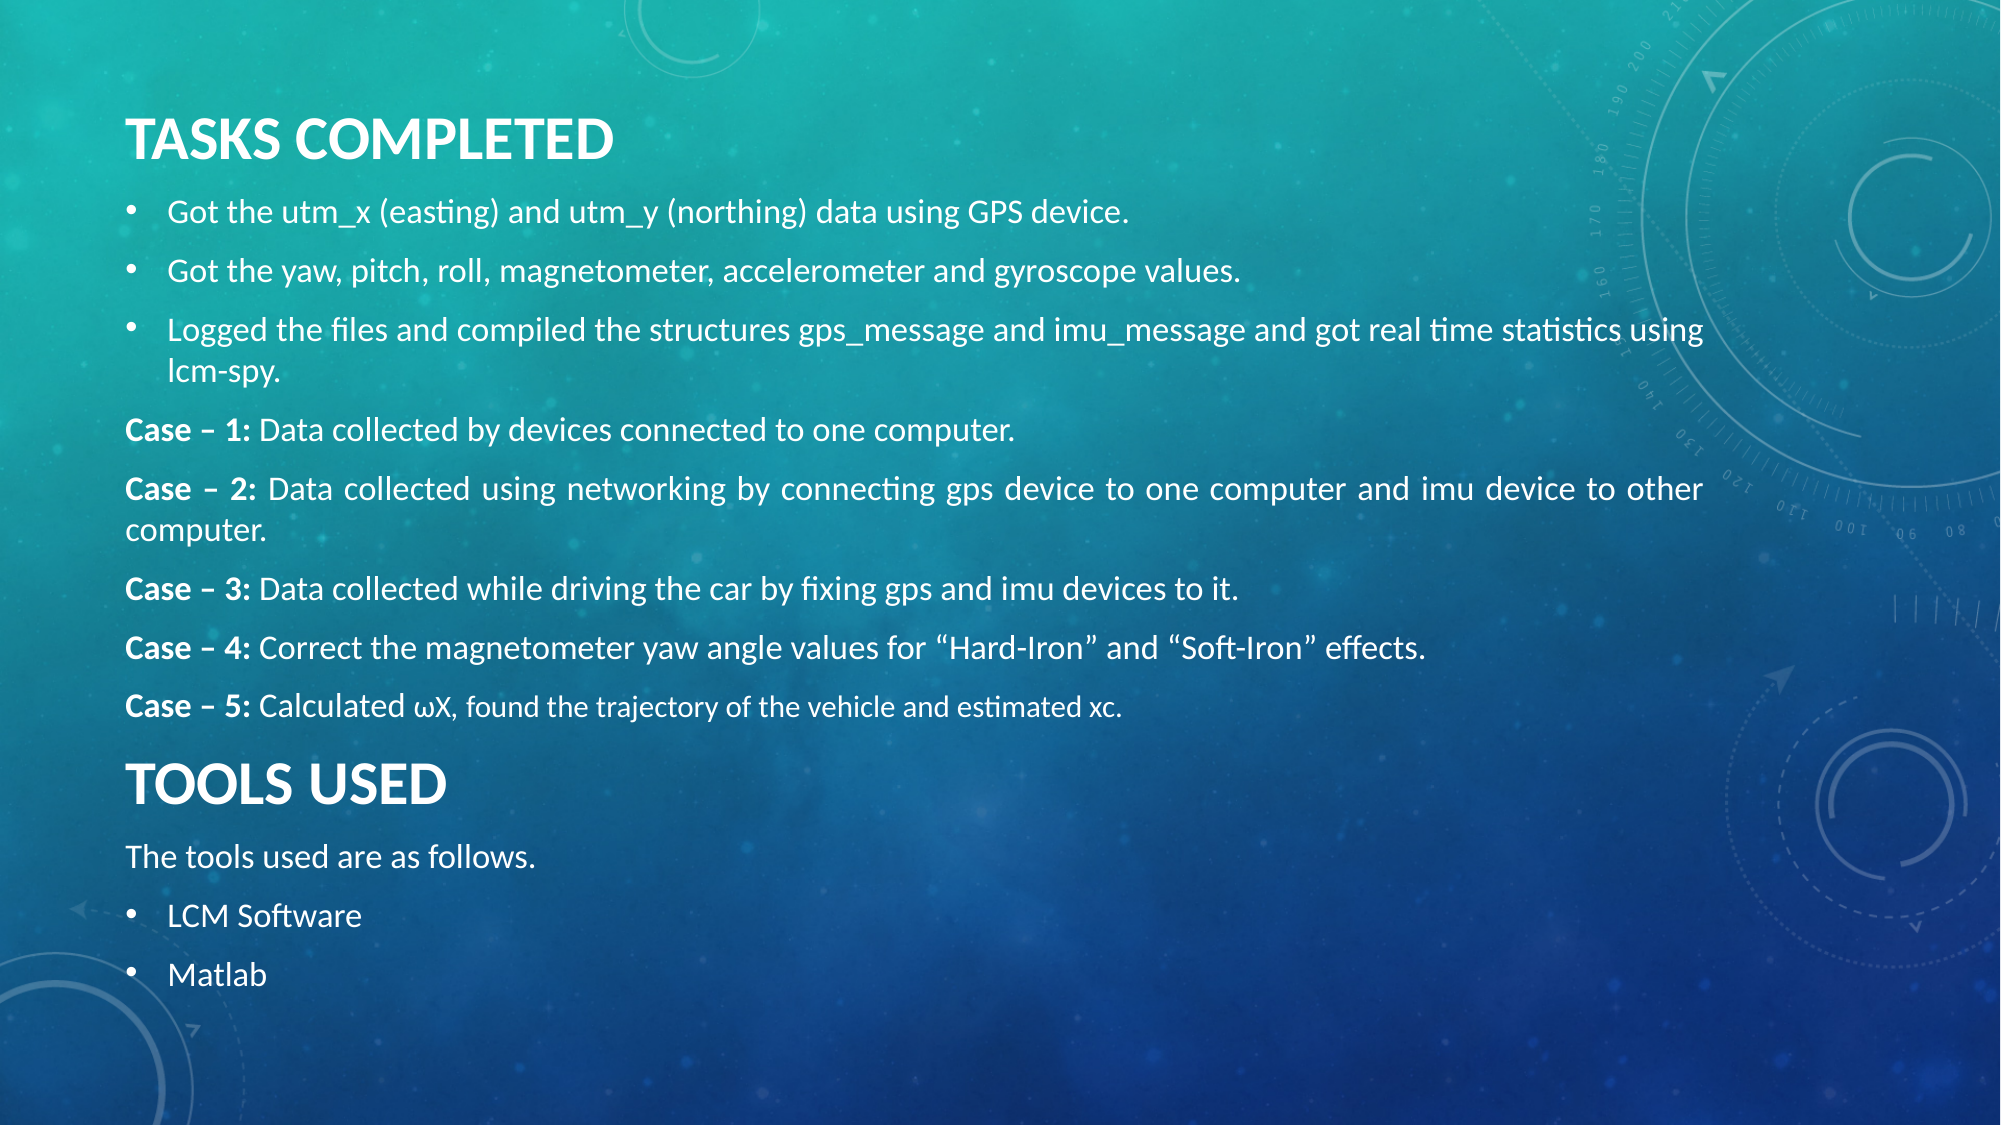

TASKS COMPLETED
Got the utm_x (easting) and utm_y (northing) data using GPS device.
Got the yaw, pitch, roll, magnetometer, accelerometer and gyroscope values.
Logged the files and compiled the structures gps_message and imu_message and got real time statistics using lcm-spy.
Case – 1: Data collected by devices connected to one computer.
Case – 2: Data collected using networking by connecting gps device to one computer and imu device to other computer.
Case – 3: Data collected while driving the car by fixing gps and imu devices to it.
Case – 4: Correct the magnetometer yaw angle values for “Hard-Iron” and “Soft-Iron” effects.
Case – 5: Calculated ωX, found the trajectory of the vehicle and estimated xc.
TOOLS USED
The tools used are as follows.
LCM Software
Matlab